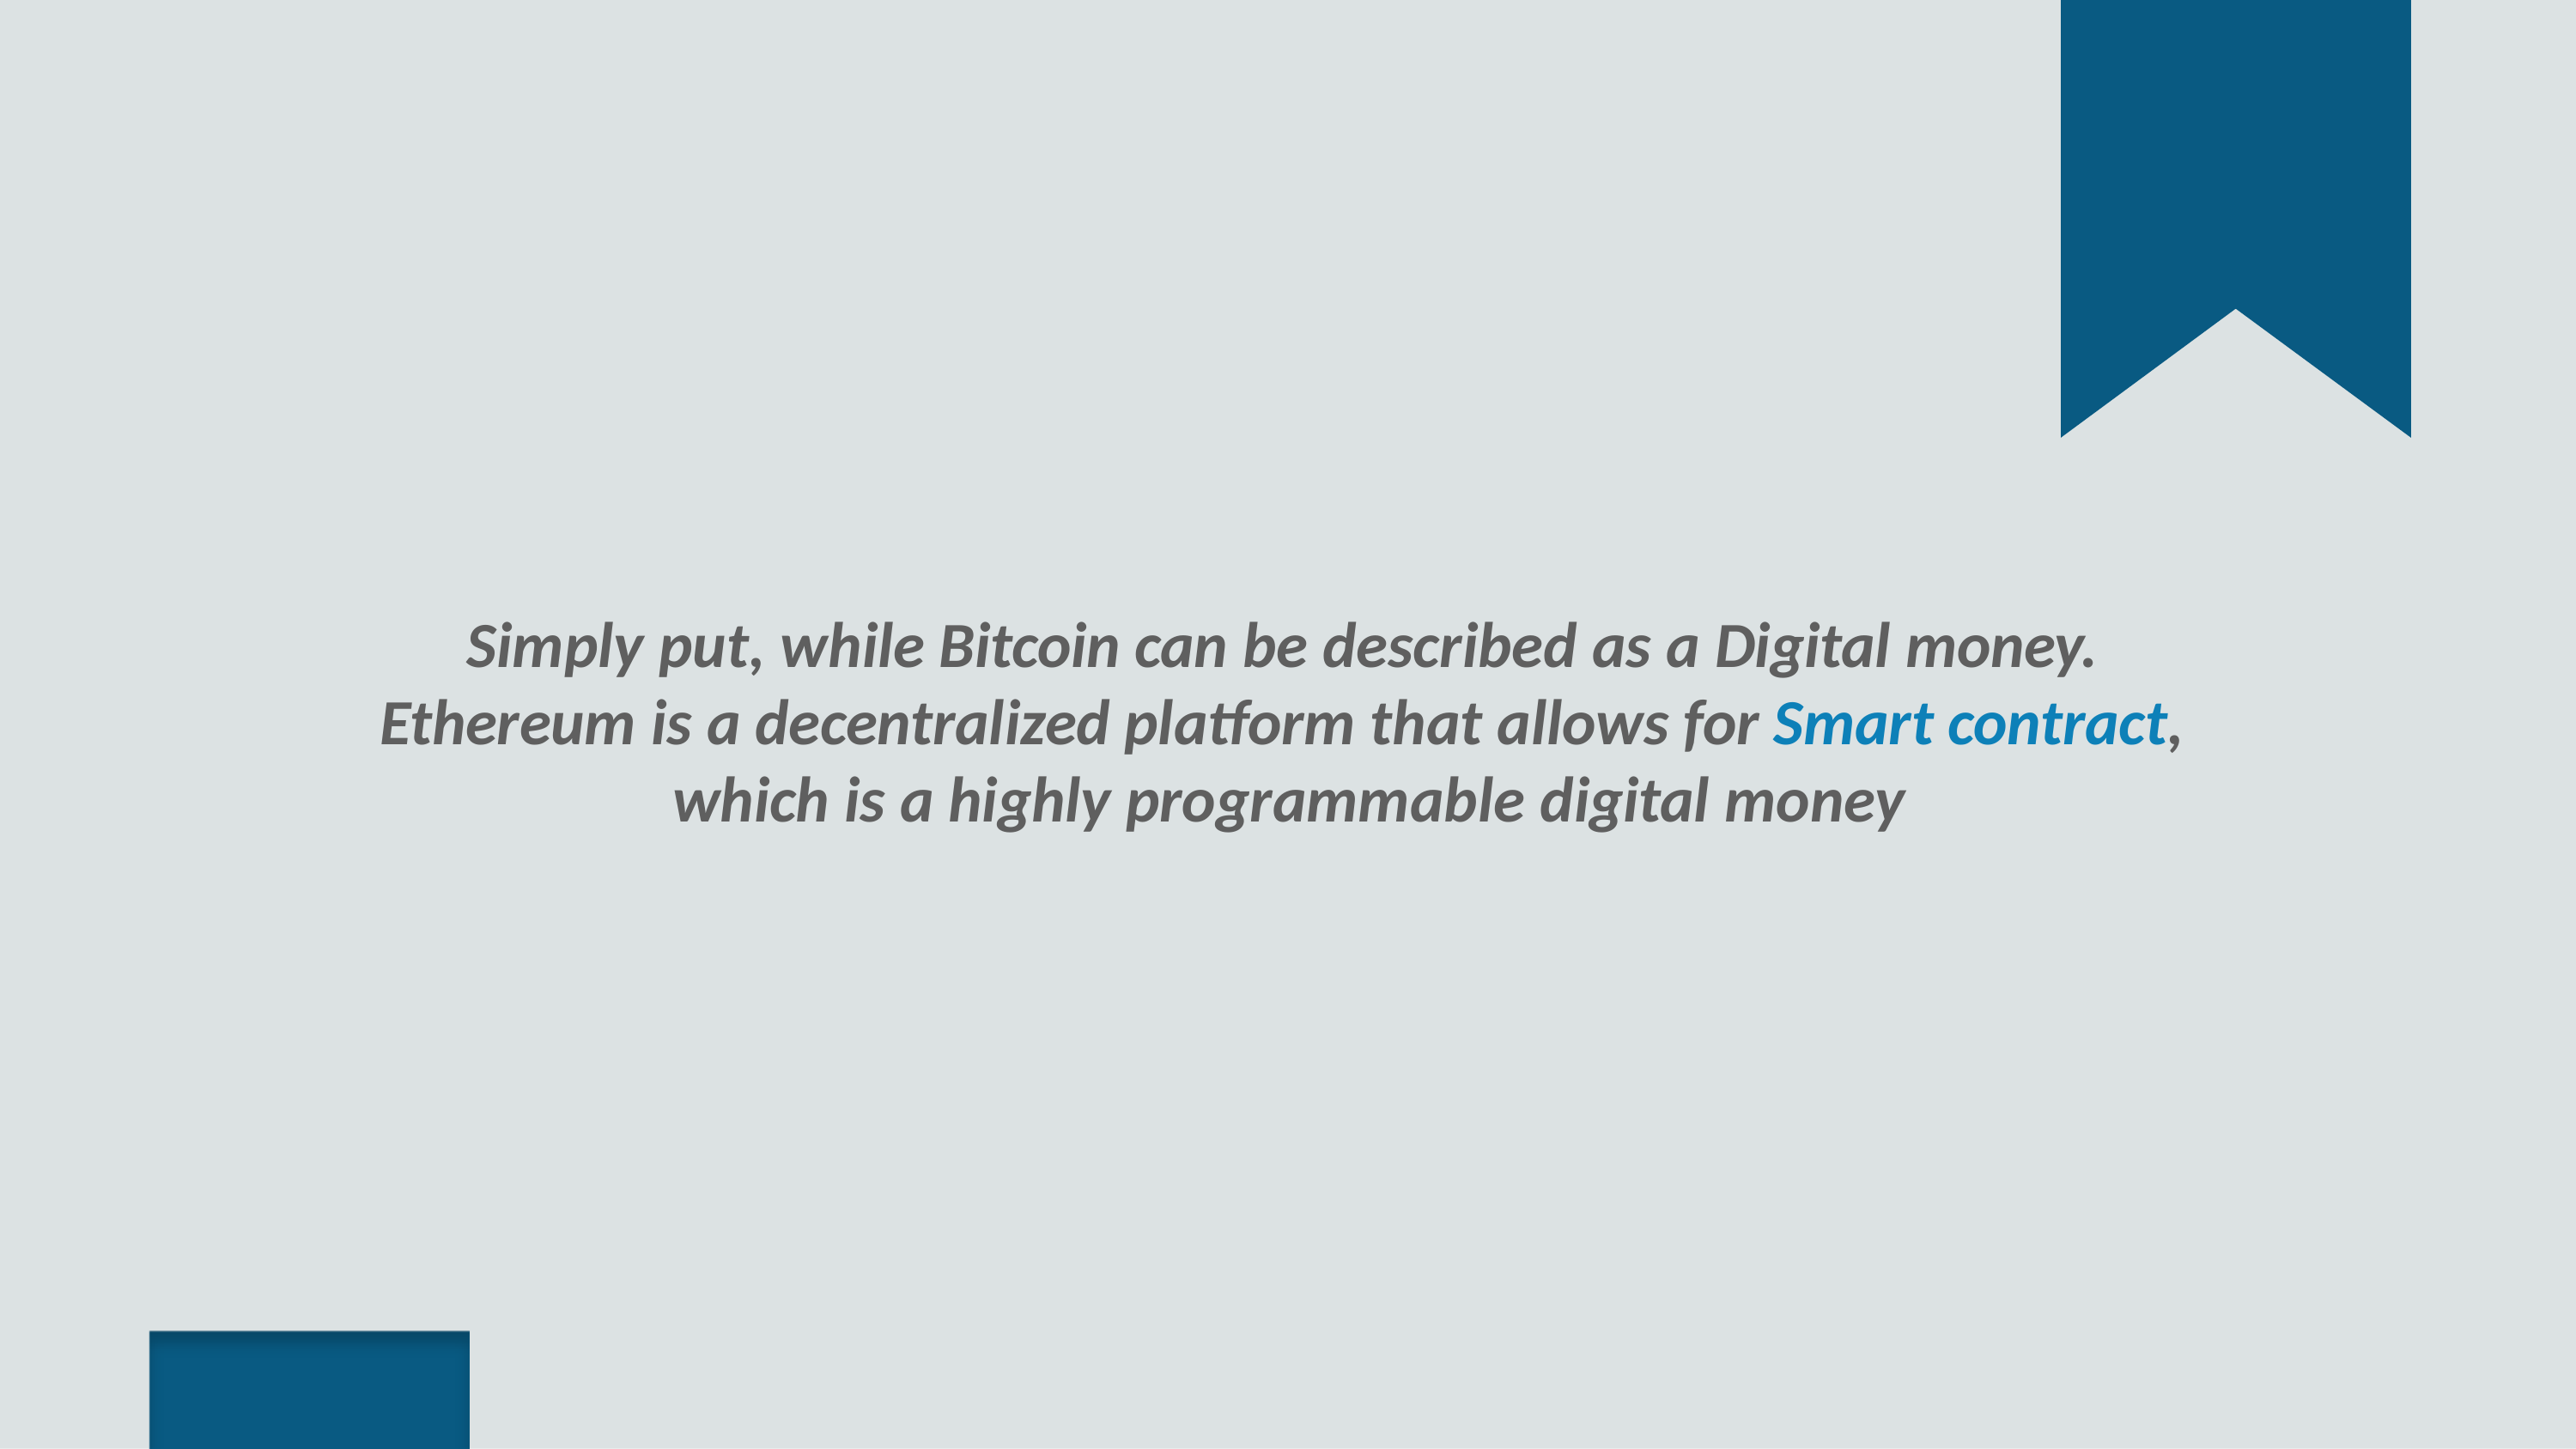

Simply put, while Bitcoin can be described as a Digital money.
Ethereum is a decentralized platform that allows for Smart contract,  which is a highly programmable digital money